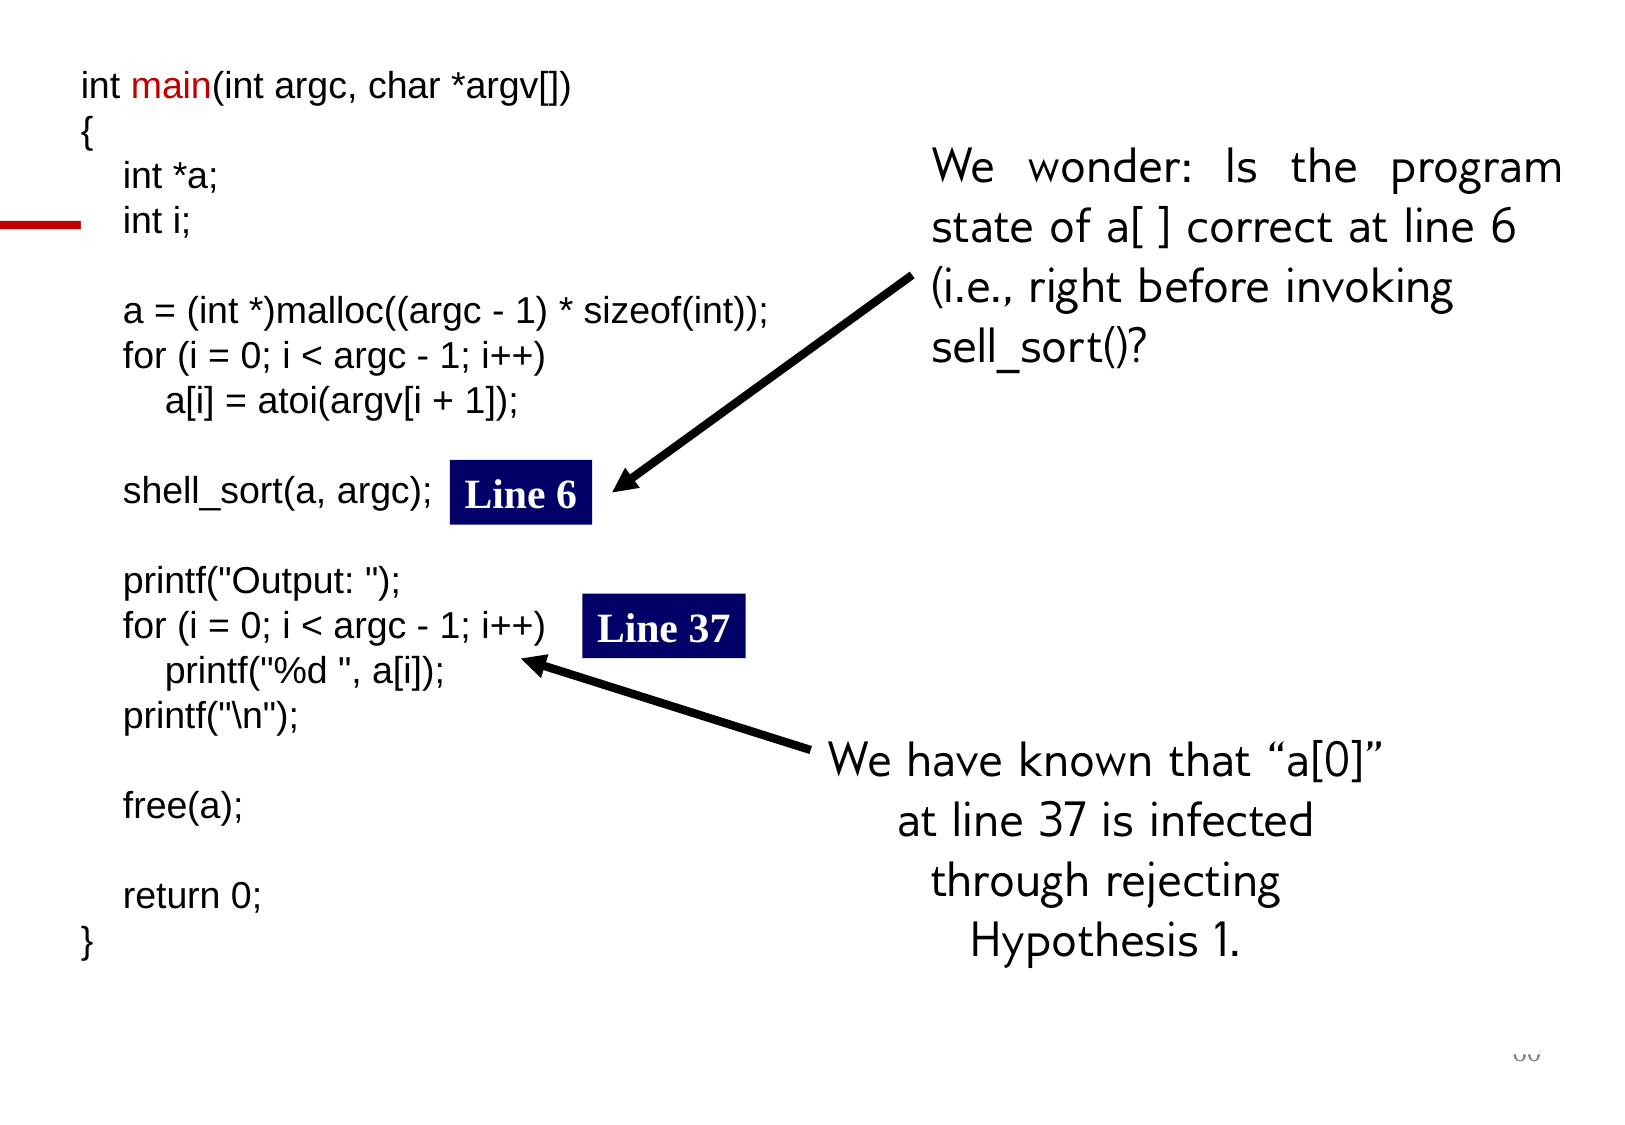

int main(int argc, char *argv[])
{
    int *a;
    int i;

    a = (int *)malloc((argc - 1) * sizeof(int));
    for (i = 0; i < argc - 1; i++)
        a[i] = atoi(argv[i + 1]);

    shell_sort(a, argc);

    printf("Output: ");
    for (i = 0; i < argc - 1; i++)
        printf("%d ", a[i]);
    printf("\n");

    free(a);

    return 0;
}

We wonder: Is the program state of a[ ] correct at line 6
(i.e., right before invoking
sell_sort()?

Line 6

Line 37

We have known that “a[0]” at line 37 is infected through rejecting Hypothesis 1.

60